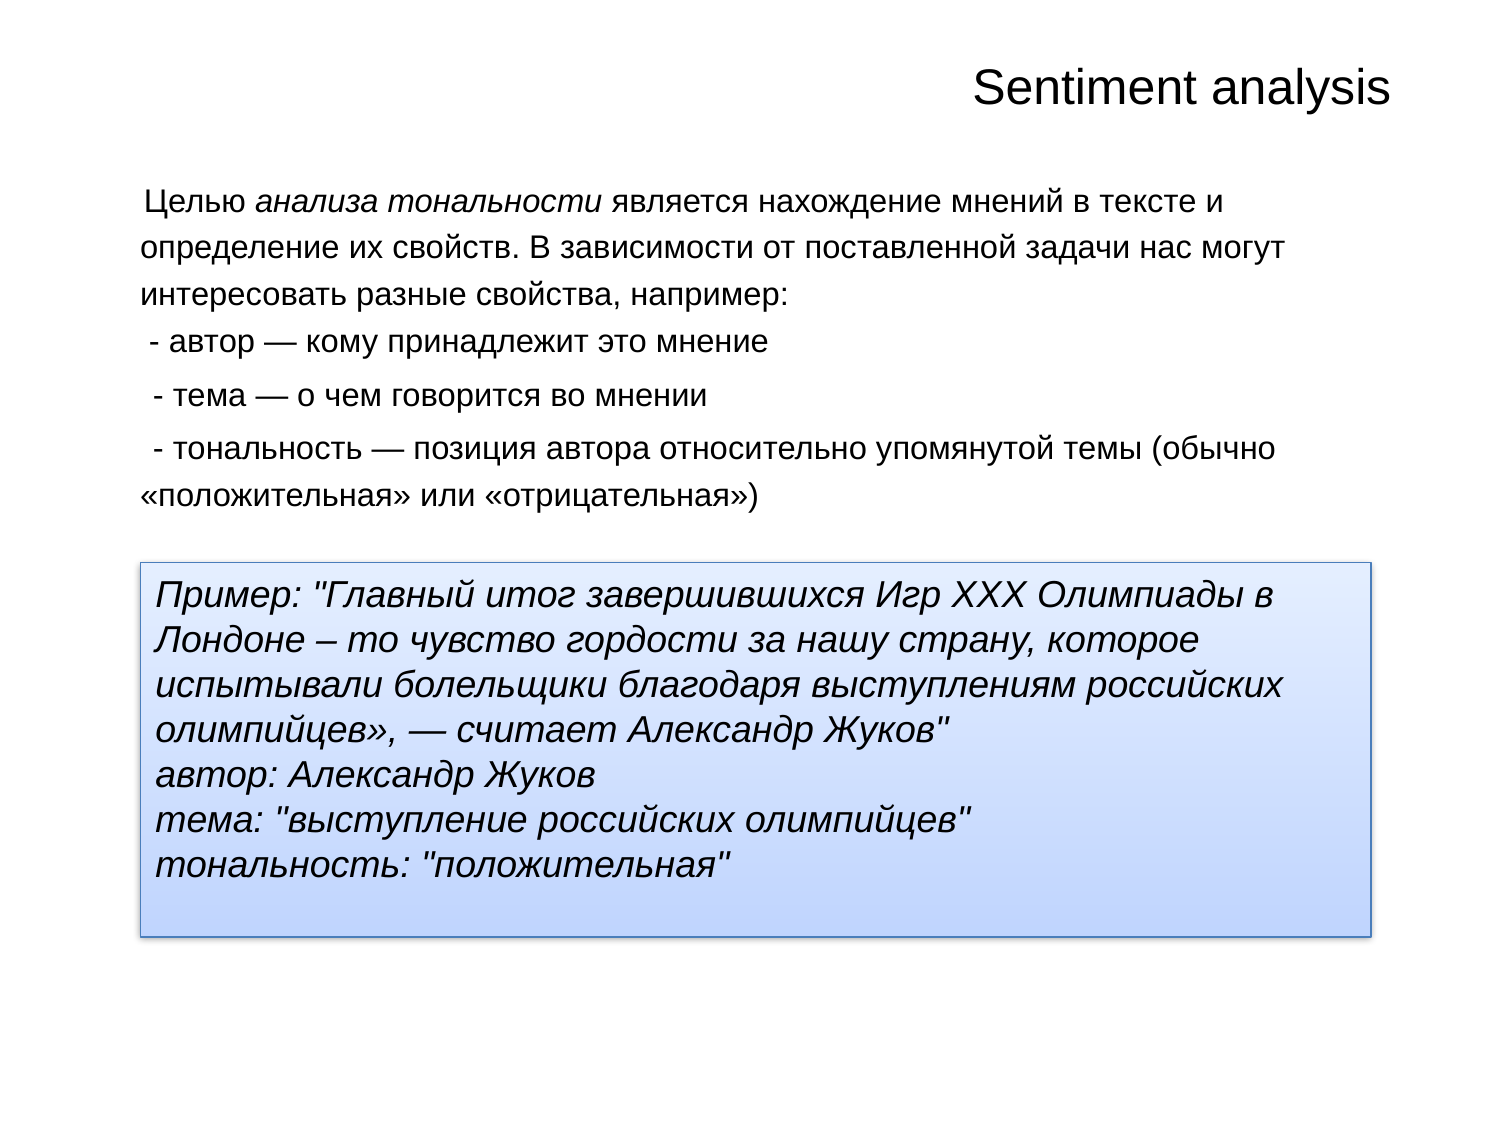

Sentiment analysis
      Целью анализа тональности является нахождение мнений в тексте и определение их свойств. В зависимости от поставленной задачи нас могут интересовать разные свойства, например:
 - автор — кому принадлежит это мнение
       - тема — о чем говорится во мнении
       - тональность — позиция автора относительно упомянутой темы (обычно «положительная» или «отрицательная»)
Пример: "Главный итог завершившихся Игр ХХХ Олимпиады в Лондоне – то чувство гордости за нашу страну, которое испытывали болельщики благодаря выступлениям российских олимпийцев», — считает Александр Жуков"
автор: Александр Жуков
тема: "выступление российских олимпийцев"
тональность: "положительная"